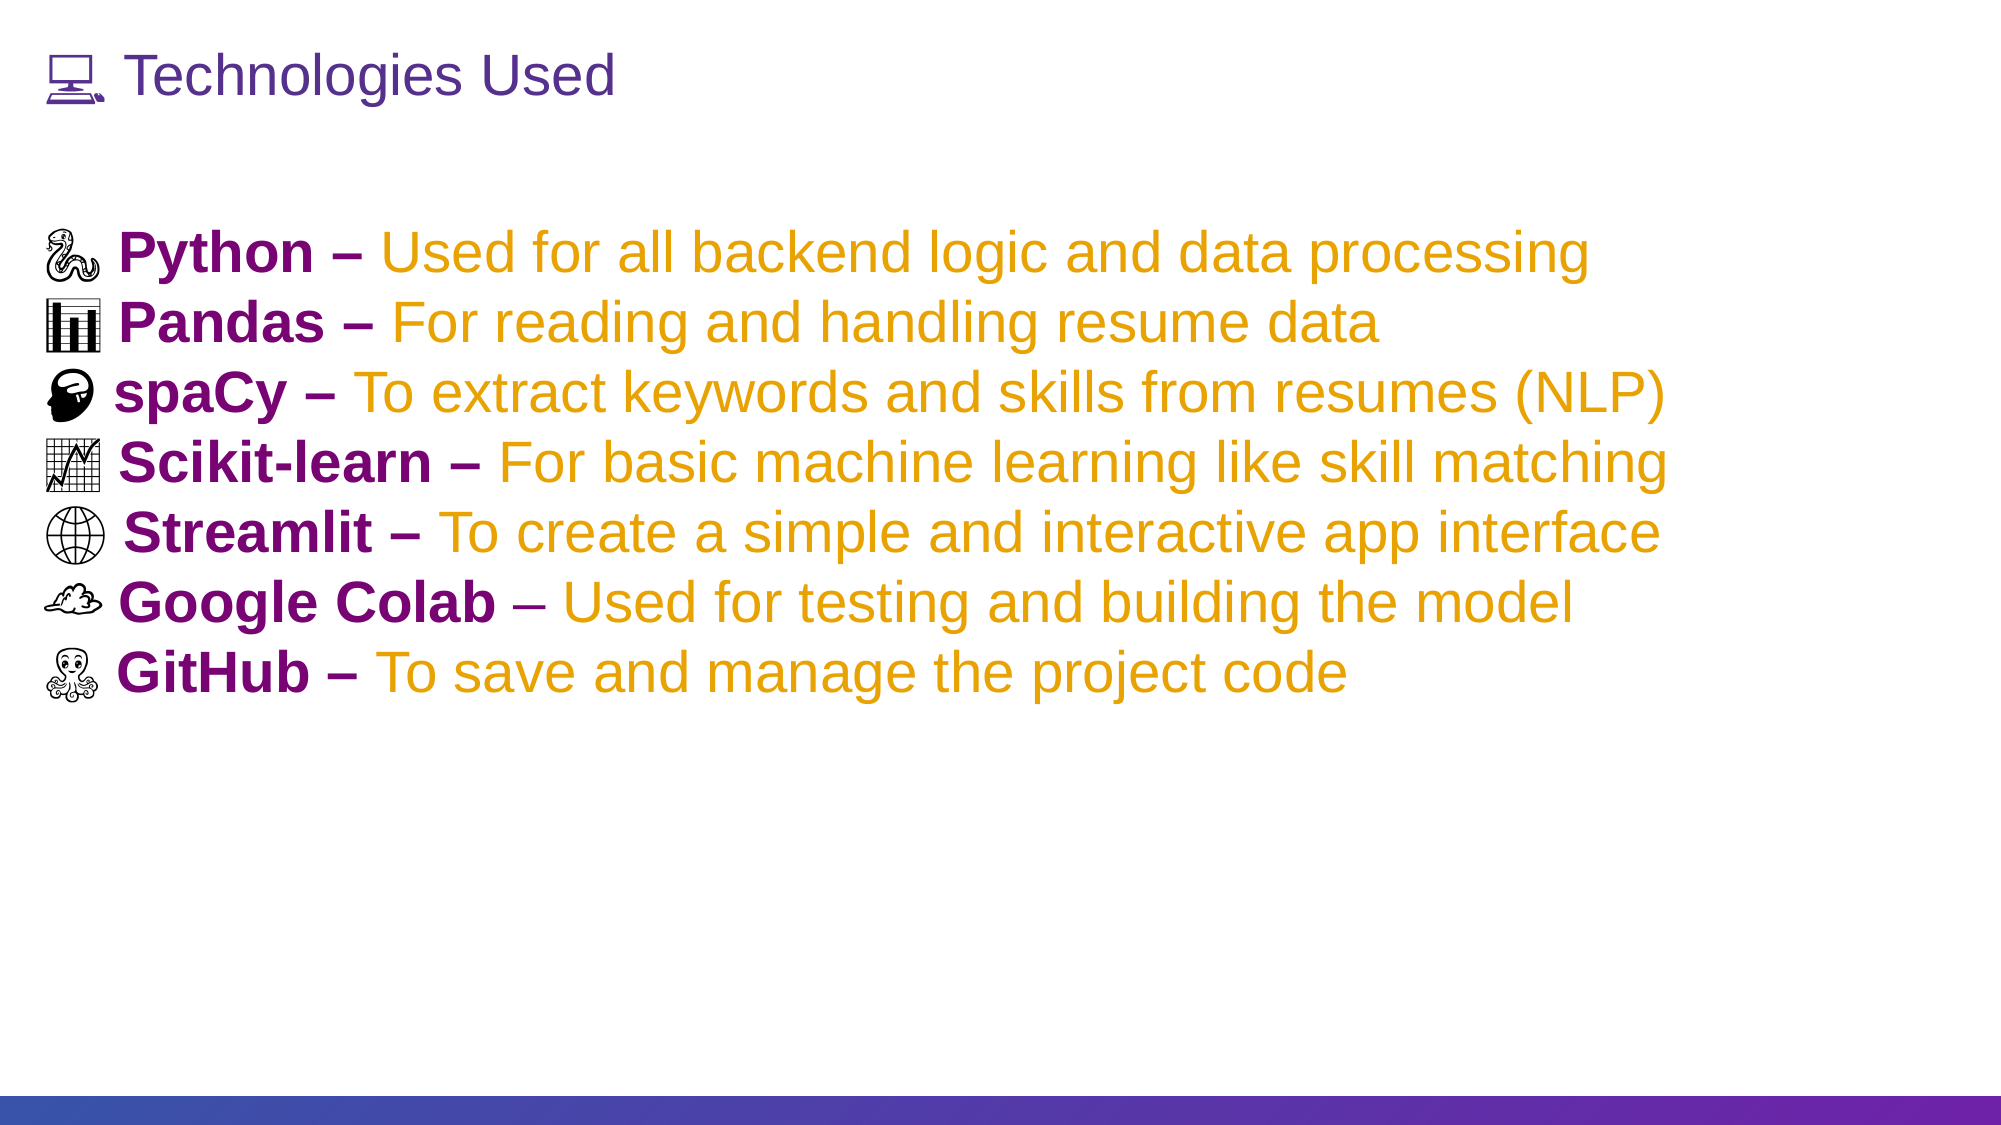

💻 Technologies Used

🐍 Python – Used for all backend logic and data processing
📊 Pandas – For reading and handling resume data
🧠 spaCy – To extract keywords and skills from resumes (NLP)
📈 Scikit-learn – For basic machine learning like skill matching
🌐 Streamlit – To create a simple and interactive app interface
☁️ Google Colab – Used for testing and building the model
🐙 GitHub – To save and manage the project code